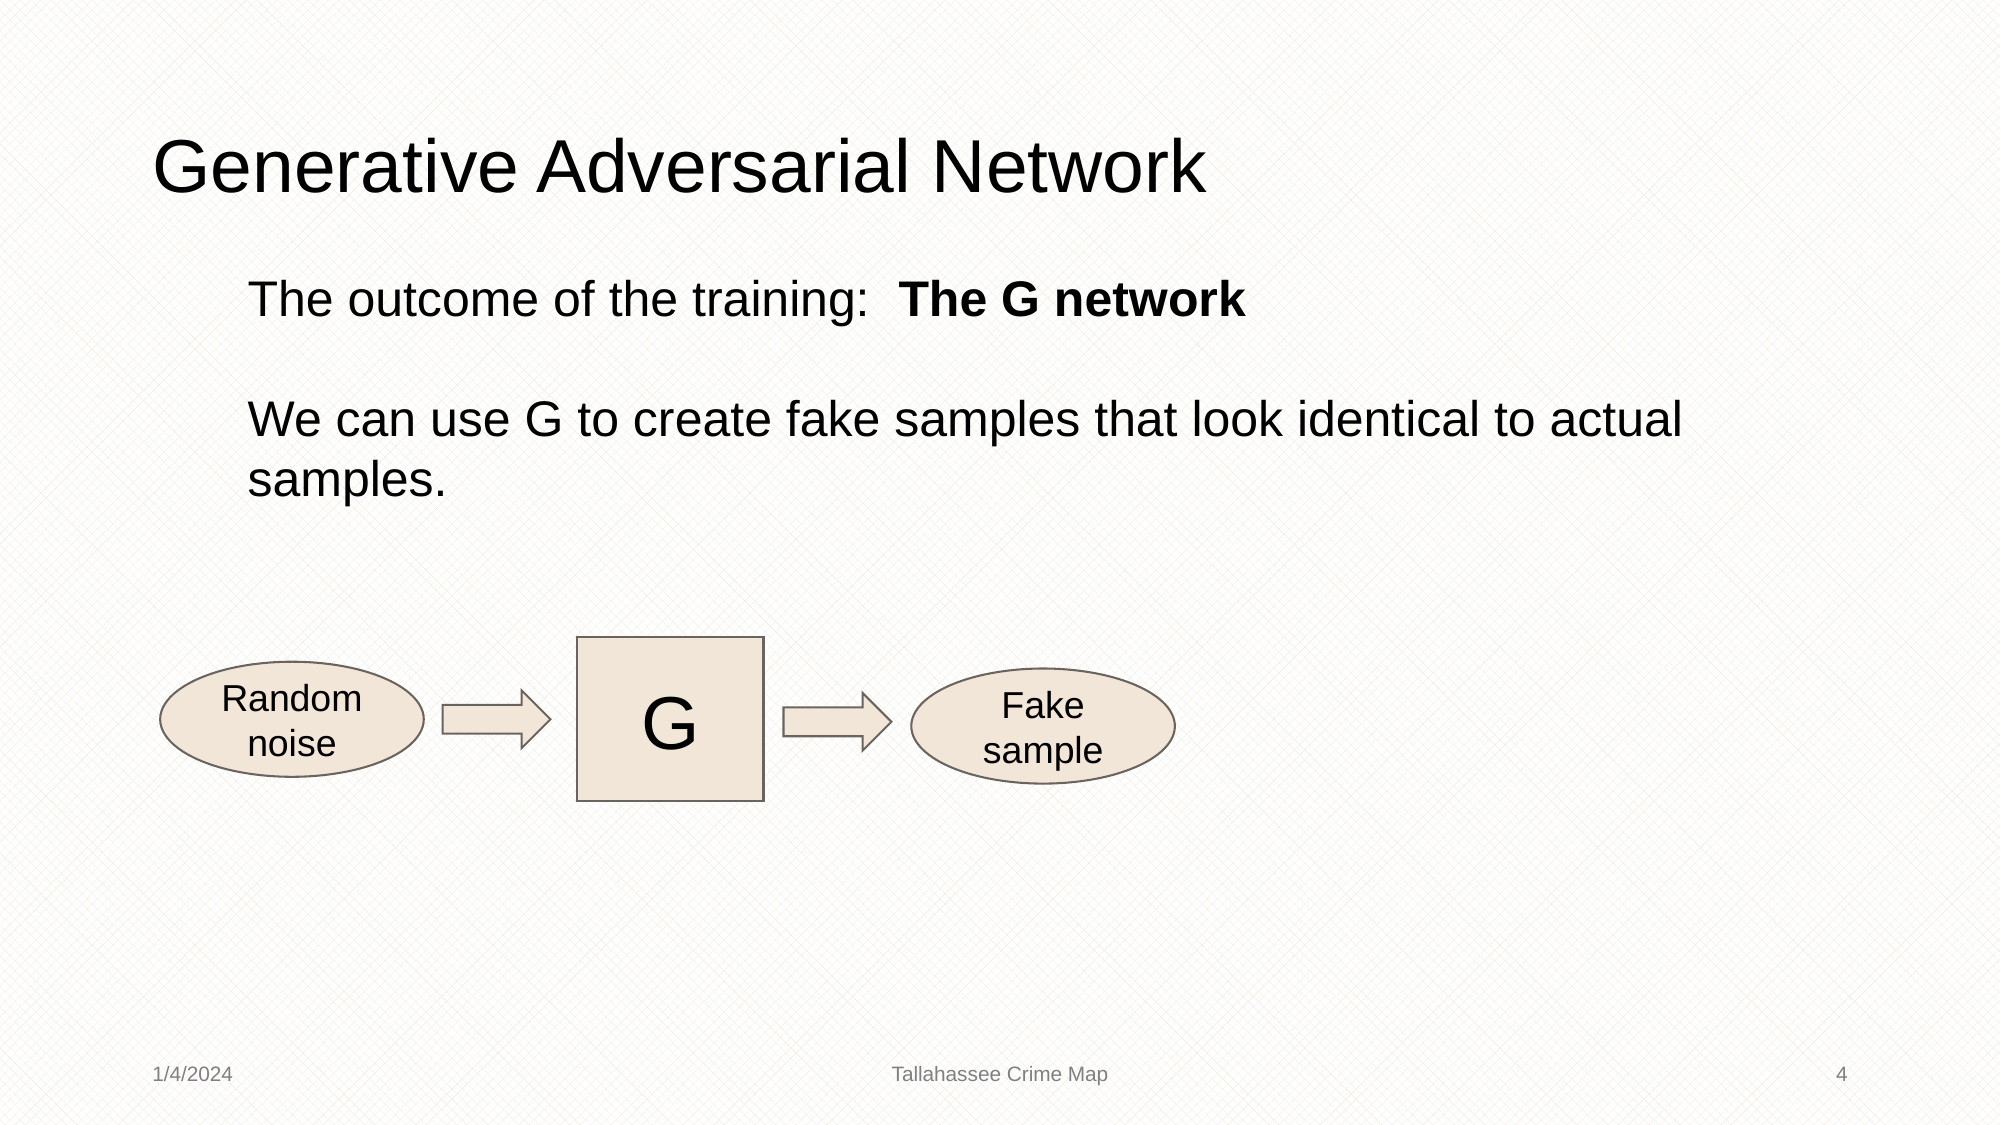

# Generative Adversarial Network
The outcome of the training:  The G network

We can use G to create fake samples that look identical to actual samples.
G
Random noise
Fake sample

1/4/2024
Tallahassee Crime Map
4